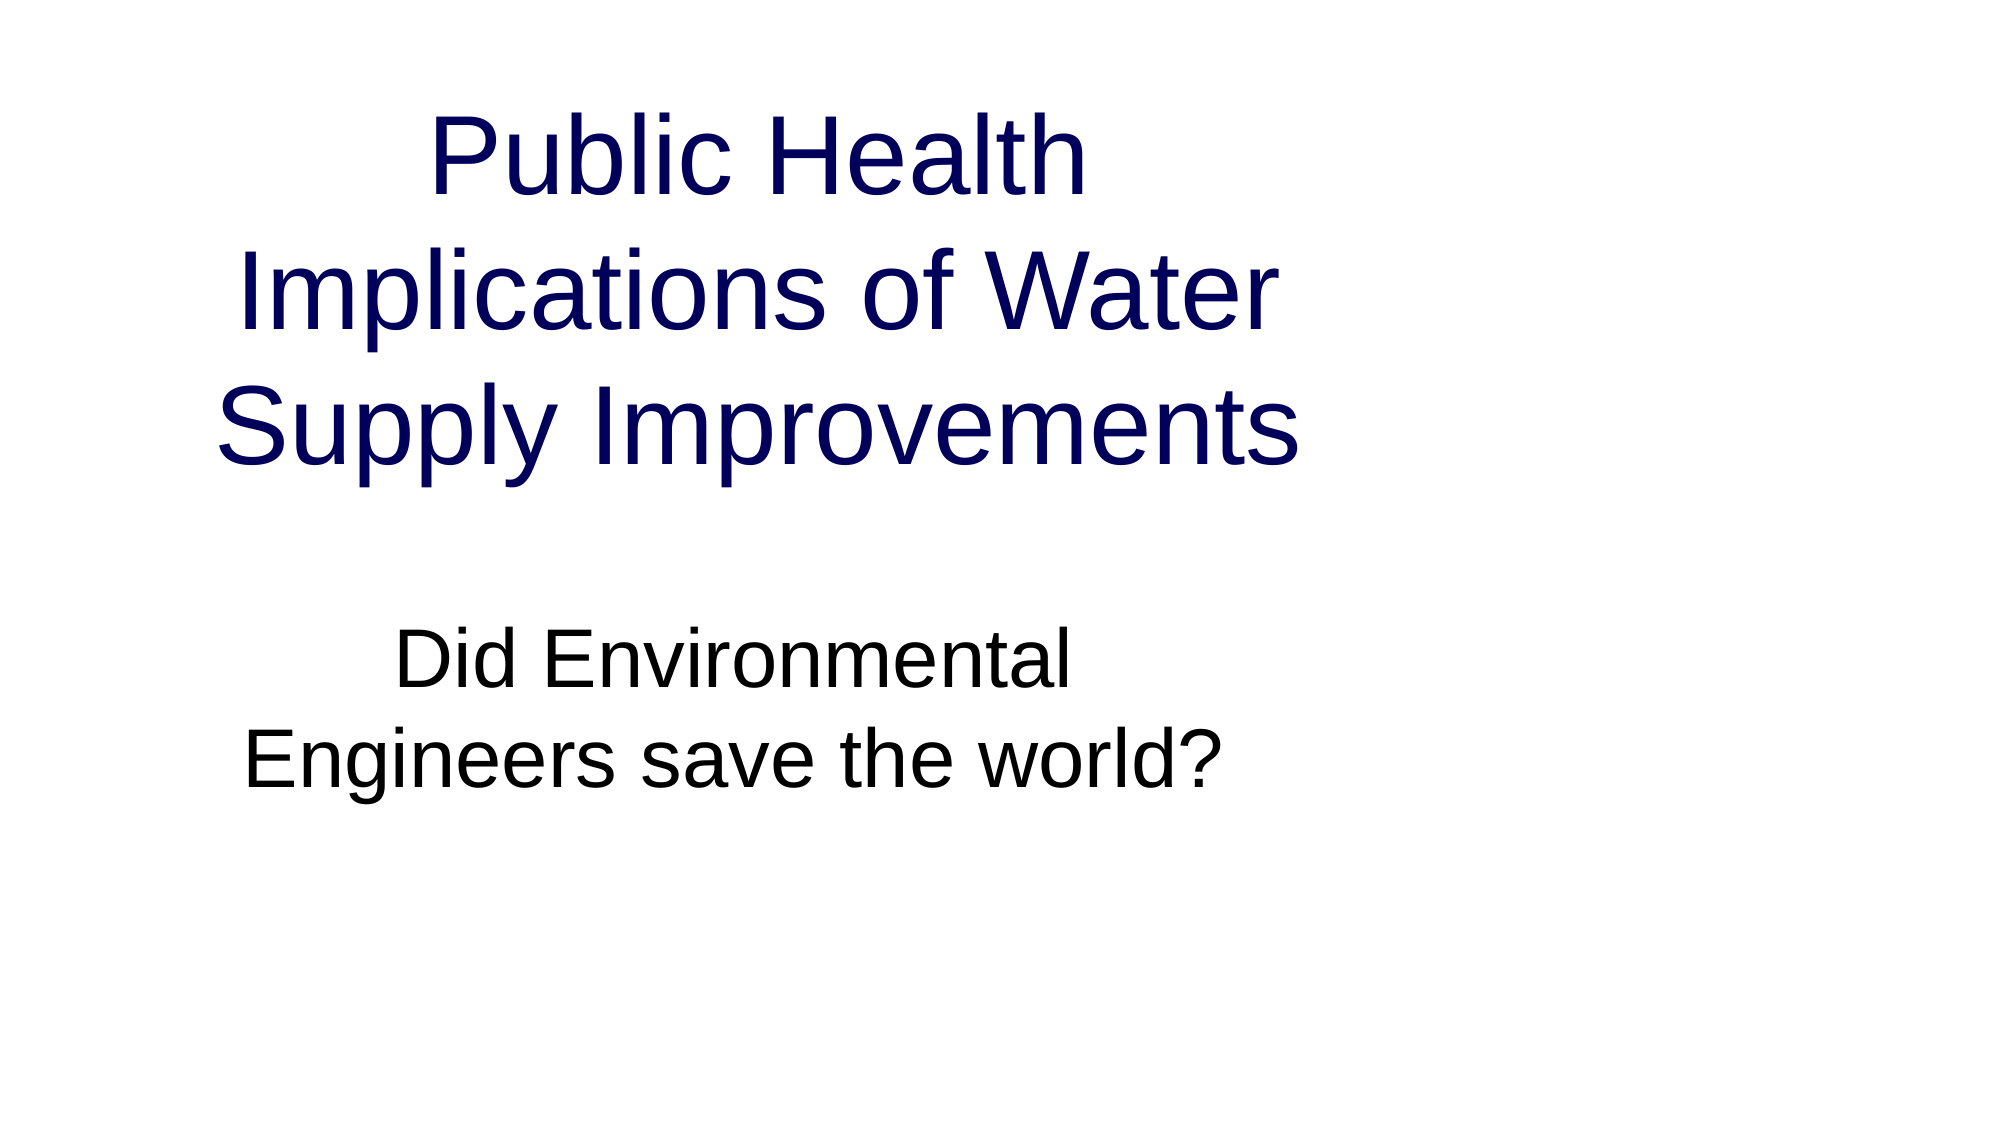

# Public Health Implications of Water Supply Improvements
Did Environmental Engineers save the world?